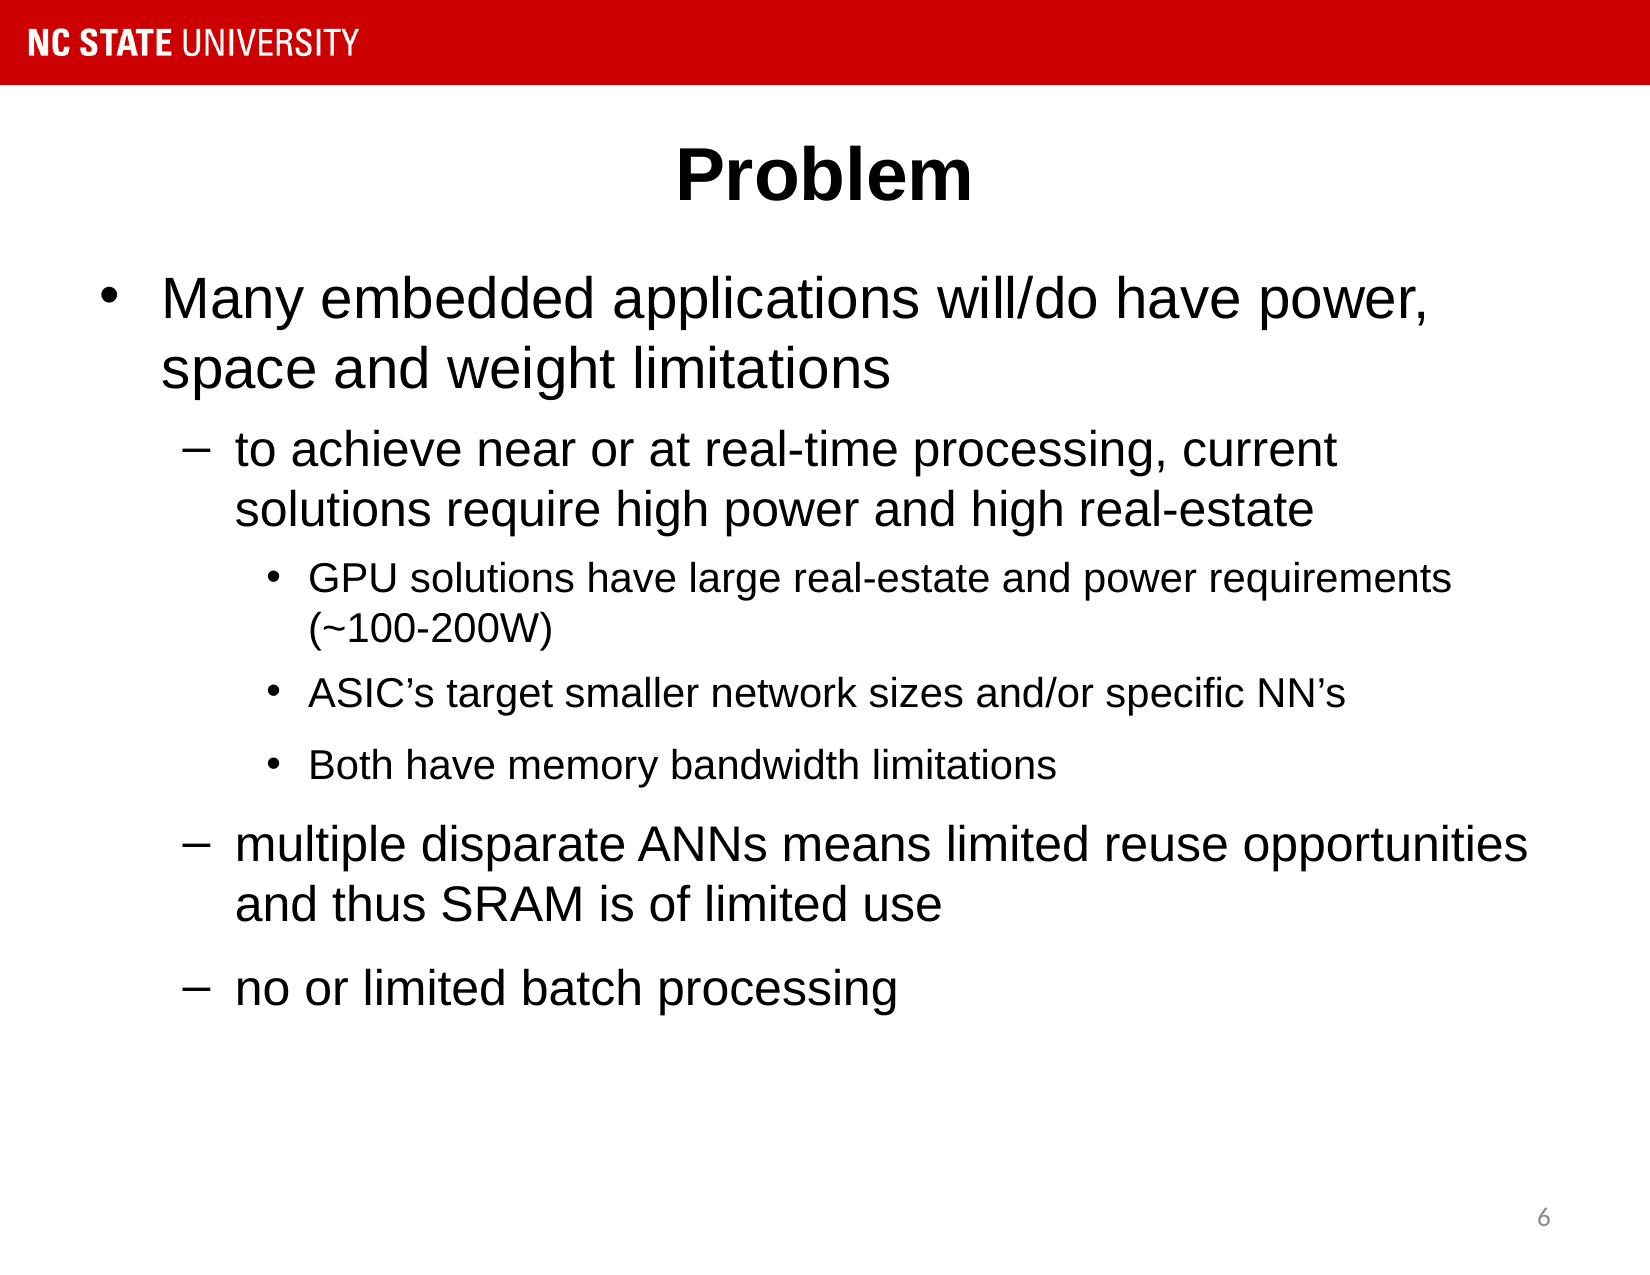

# Problem
Many embedded applications will/do have power, space and weight limitations
to achieve near or at real-time processing, current solutions require high power and high real-estate
GPU solutions have large real-estate and power requirements (~100-200W)
ASIC’s target smaller network sizes and/or specific NN’s
Both have memory bandwidth limitations
multiple disparate ANNs means limited reuse opportunities and thus SRAM is of limited use
no or limited batch processing
6